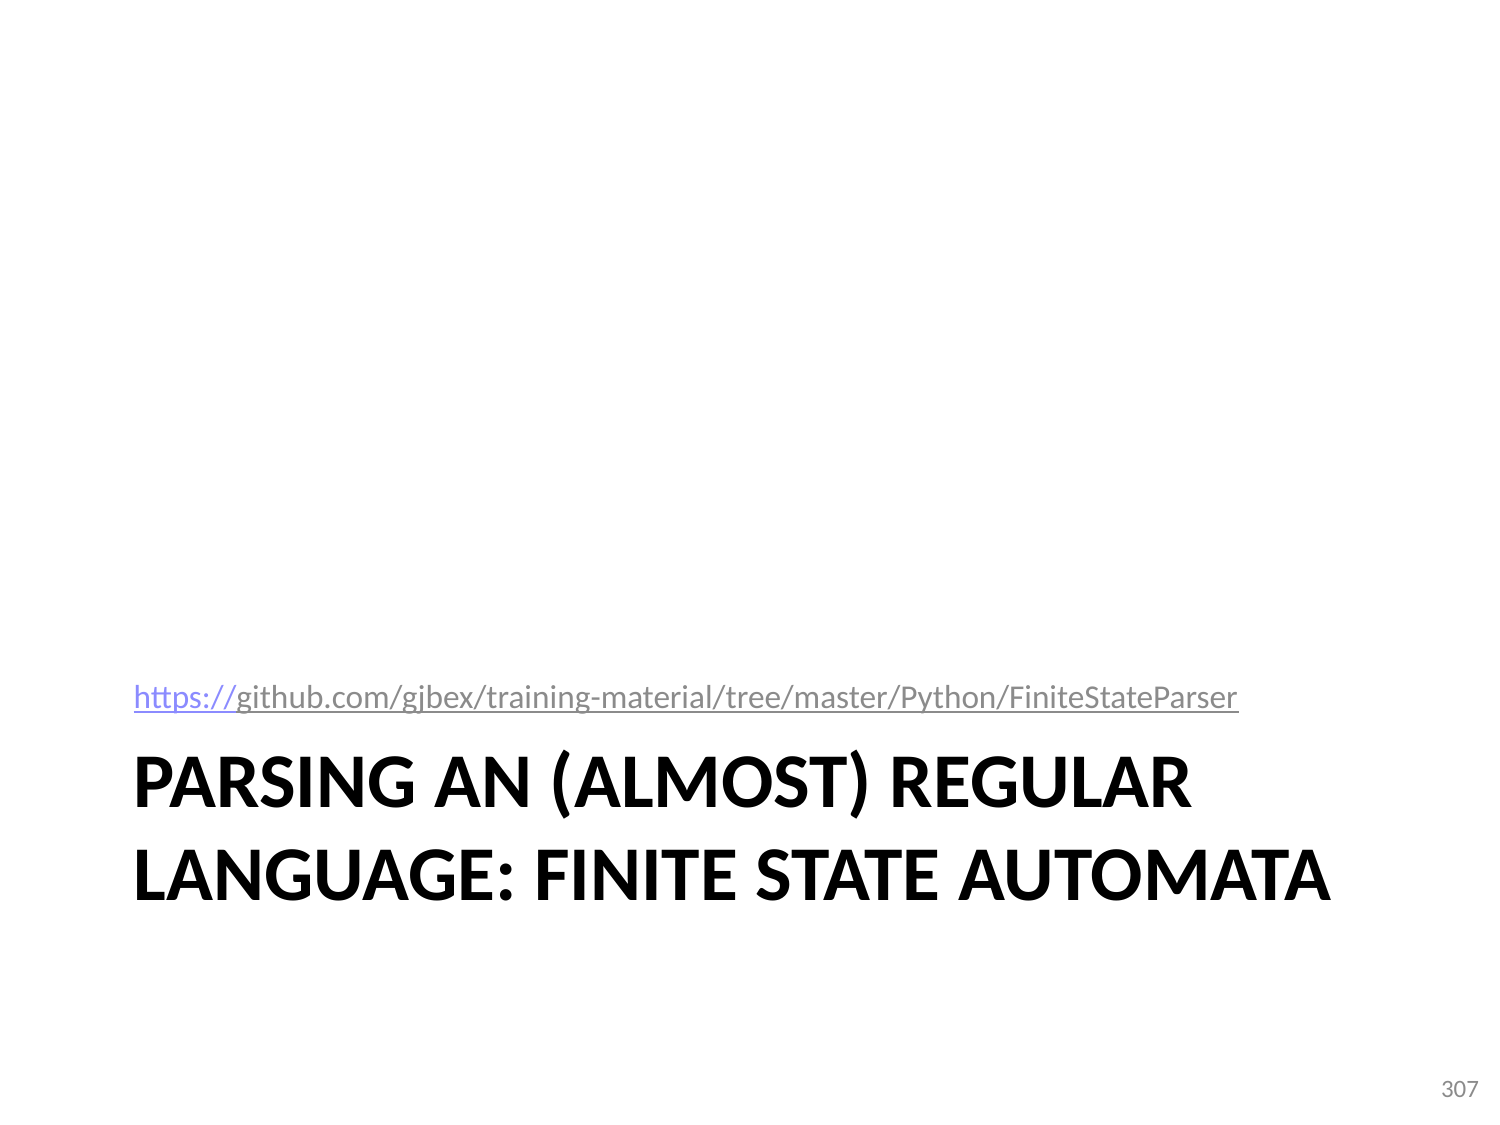

https://github.com/gjbex/training-material/tree/master/Python/FiniteStateParser
# Parsing an (almost) regular language: finite state automata
307